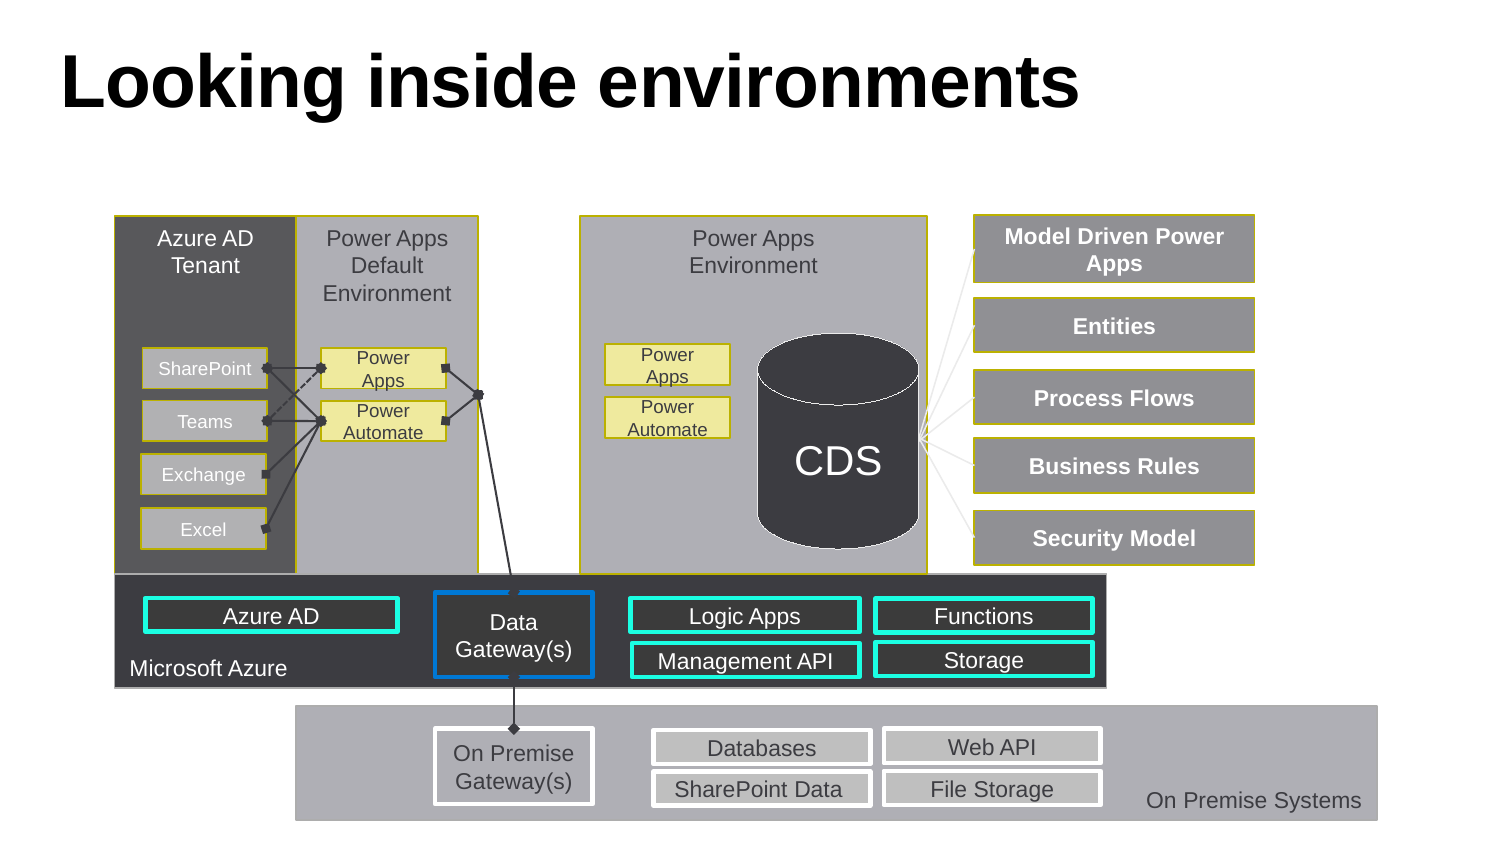

# Looking inside environments
Model Driven Power Apps
Azure AD
Tenant
Power Apps
Environment
Power Apps
Default
Environment
Entities
CDS
Power Apps
SharePoint
Power Apps
Process Flows
Power Automate
Teams
Power Automate
Business Rules
Exchange
Excel
Security Model
Microsoft Azure
Data Gateway(s)
Logic Apps
Azure AD
Functions
Storage
Management API
On Premise Systems
On Premise Gateway(s)
Web API
Databases
File Storage
SharePoint Data